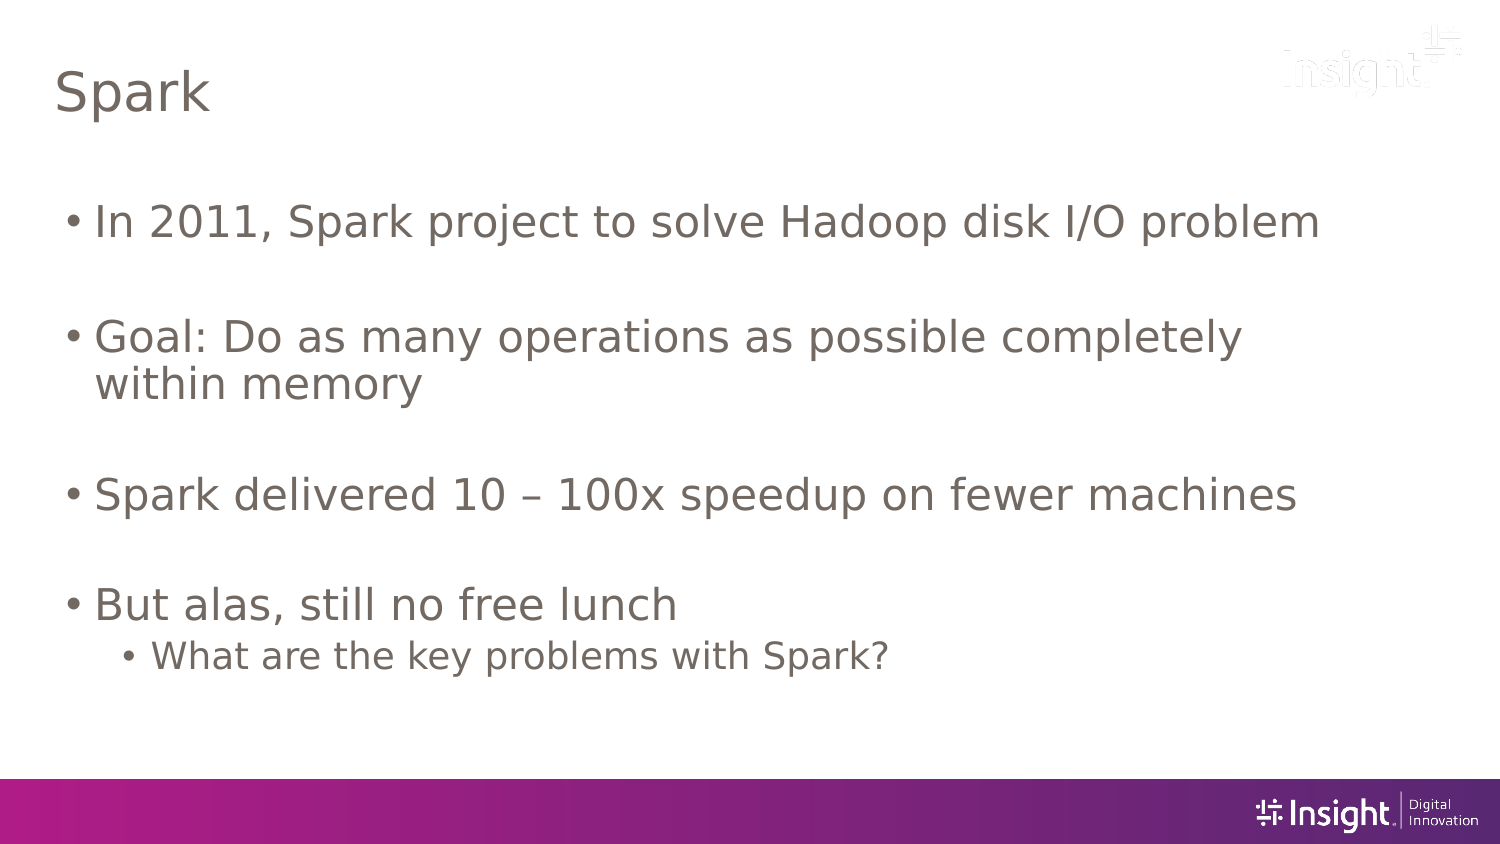

# Spark
In 2011, Spark project to solve Hadoop disk I/O problem
Goal: Do as many operations as possible completely within memory
Spark delivered 10 – 100x speedup on fewer machines
But alas, still no free lunch
What are the key problems with Spark?